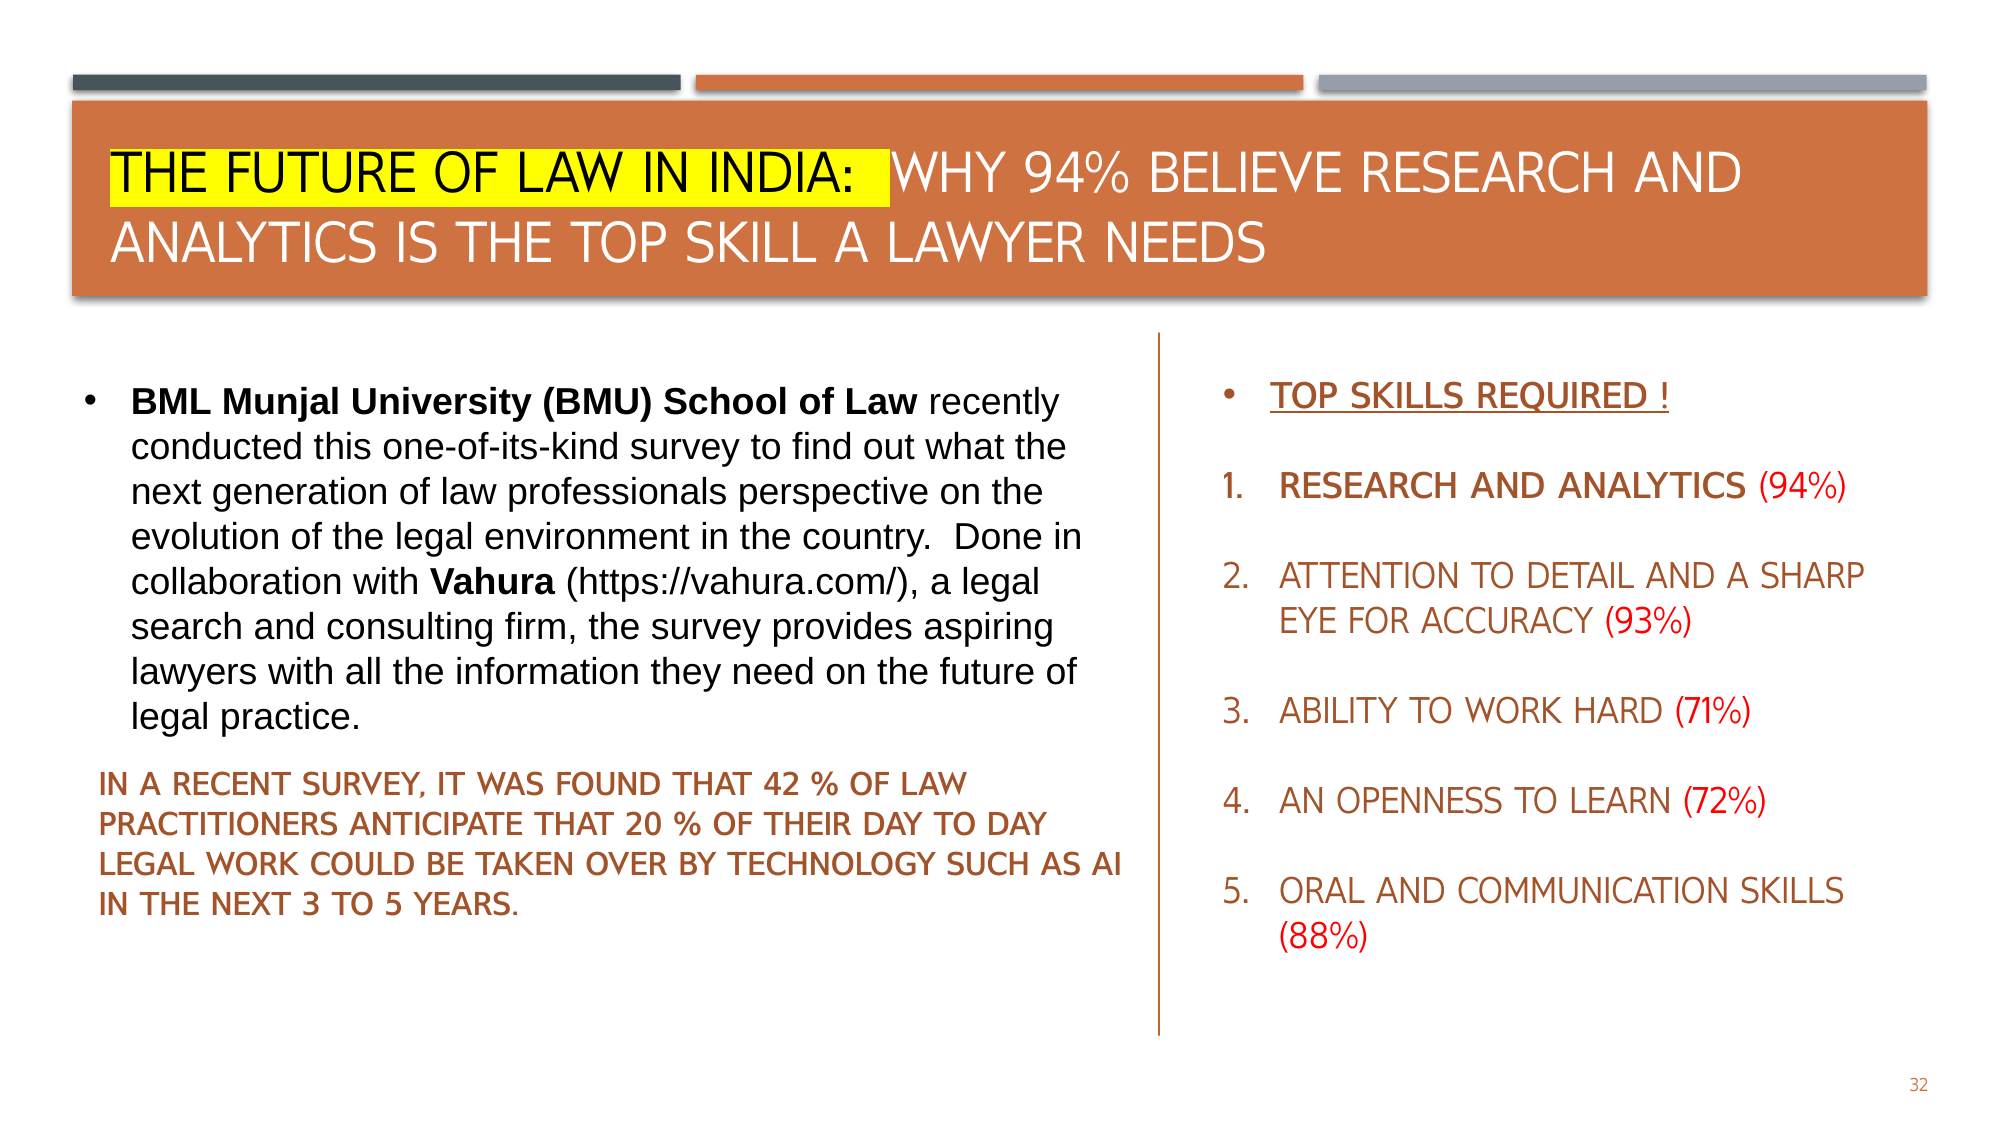

# The future of law in India:  Why 94% believe research and analytics is the top skill a lawyer needs
Top skills required !

Research and analytics (94%)

Attention to detail and a sharp eye for accuracy (93%)

Ability to work hard (71%)

An openness to learn (72%)

Oral and communication skills (88%)
BML Munjal University (BMU) School of Law recently conducted this one-of-its-kind survey to find out what the next generation of law professionals perspective on the evolution of the legal environment in the country.  Done in collaboration with Vahura (https://vahura.com/), a legal search and consulting firm, the survey provides aspiring lawyers with all the information they need on the future of legal practice.
In a recent survey, it was found that 42 % of law practitioners anticipate that 20 % of their day to day legal work could be taken over by technology such as AI in the next 3 to 5 years.
32